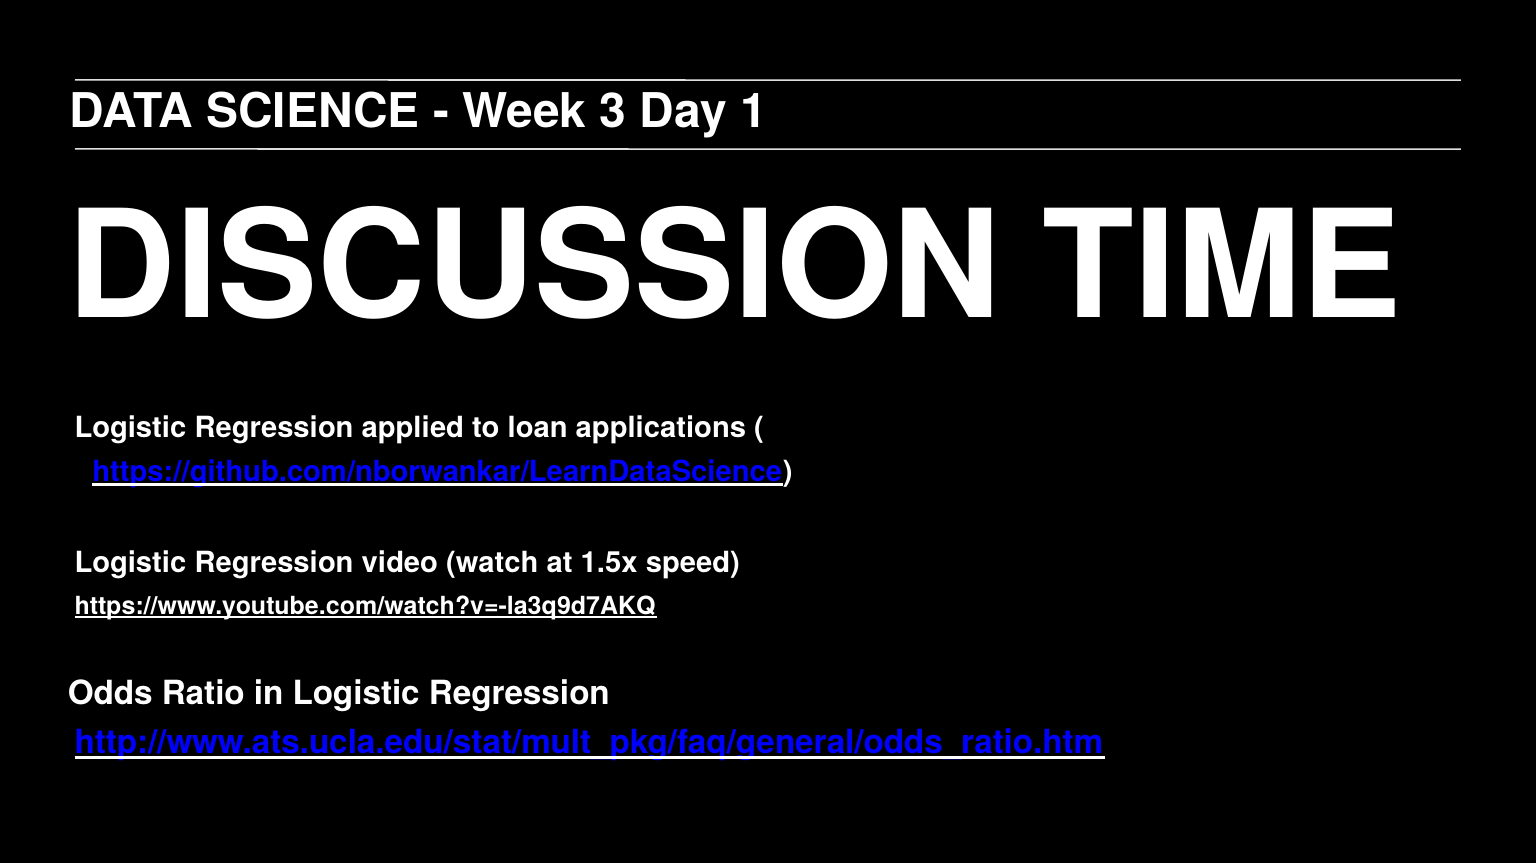

DATA SCIENCE - Week 3 Day 1

DISCUSSION TIME

Logistic Regression applied to loan applications (https://github.com/nborwankar/LearnDataScience)

Logistic Regression video (watch at 1.5x speed)
https://www.youtube.com/watch?v=-la3q9d7AKQ

Odds Ratio in Logistic Regression
http://www.ats.ucla.edu/stat/mult_pkg/faq/general/odds_ratio.htm